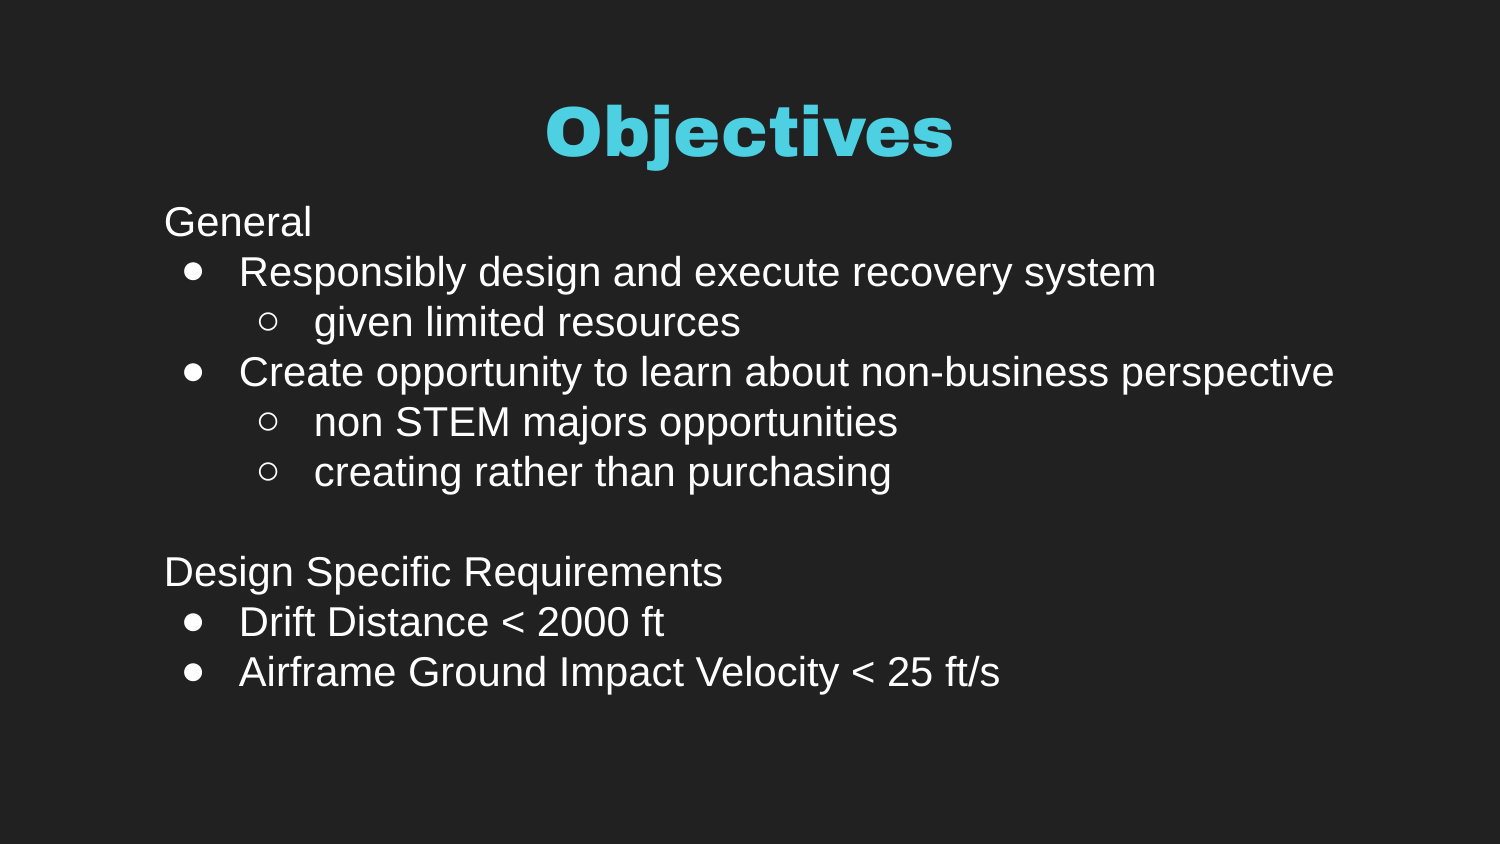

# Objectives
General
Responsibly design and execute recovery system
given limited resources
Create opportunity to learn about non-business perspective
non STEM majors opportunities
creating rather than purchasing

Design Specific Requirements
Drift Distance < 2000 ft
Airframe Ground Impact Velocity < 25 ft/s